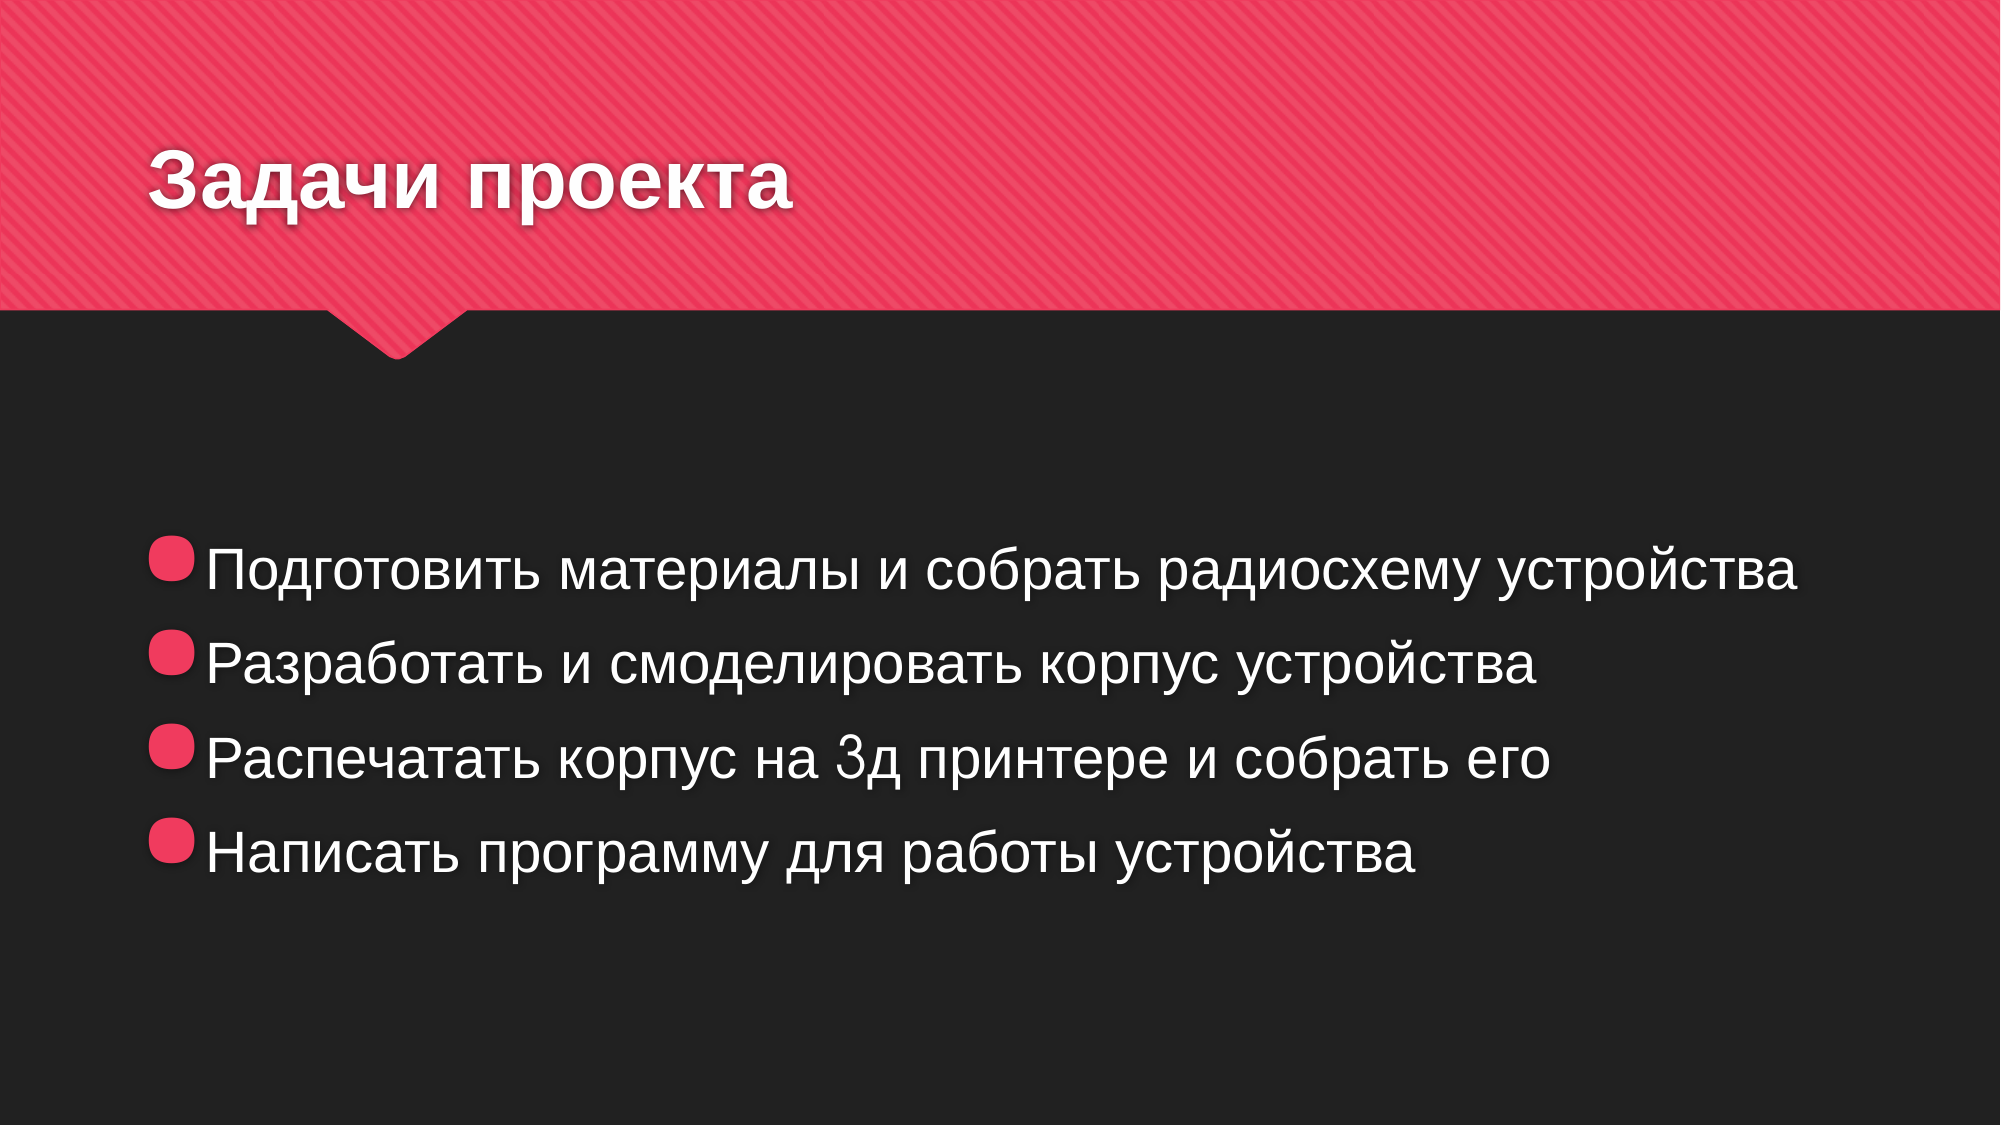

# Задачи проекта
Подготовить материалы и собрать радиосхему устройства
Разработать и смоделировать корпус устройства
Распечатать корпус на 3д принтере и собрать его
Написать программу для работы устройства